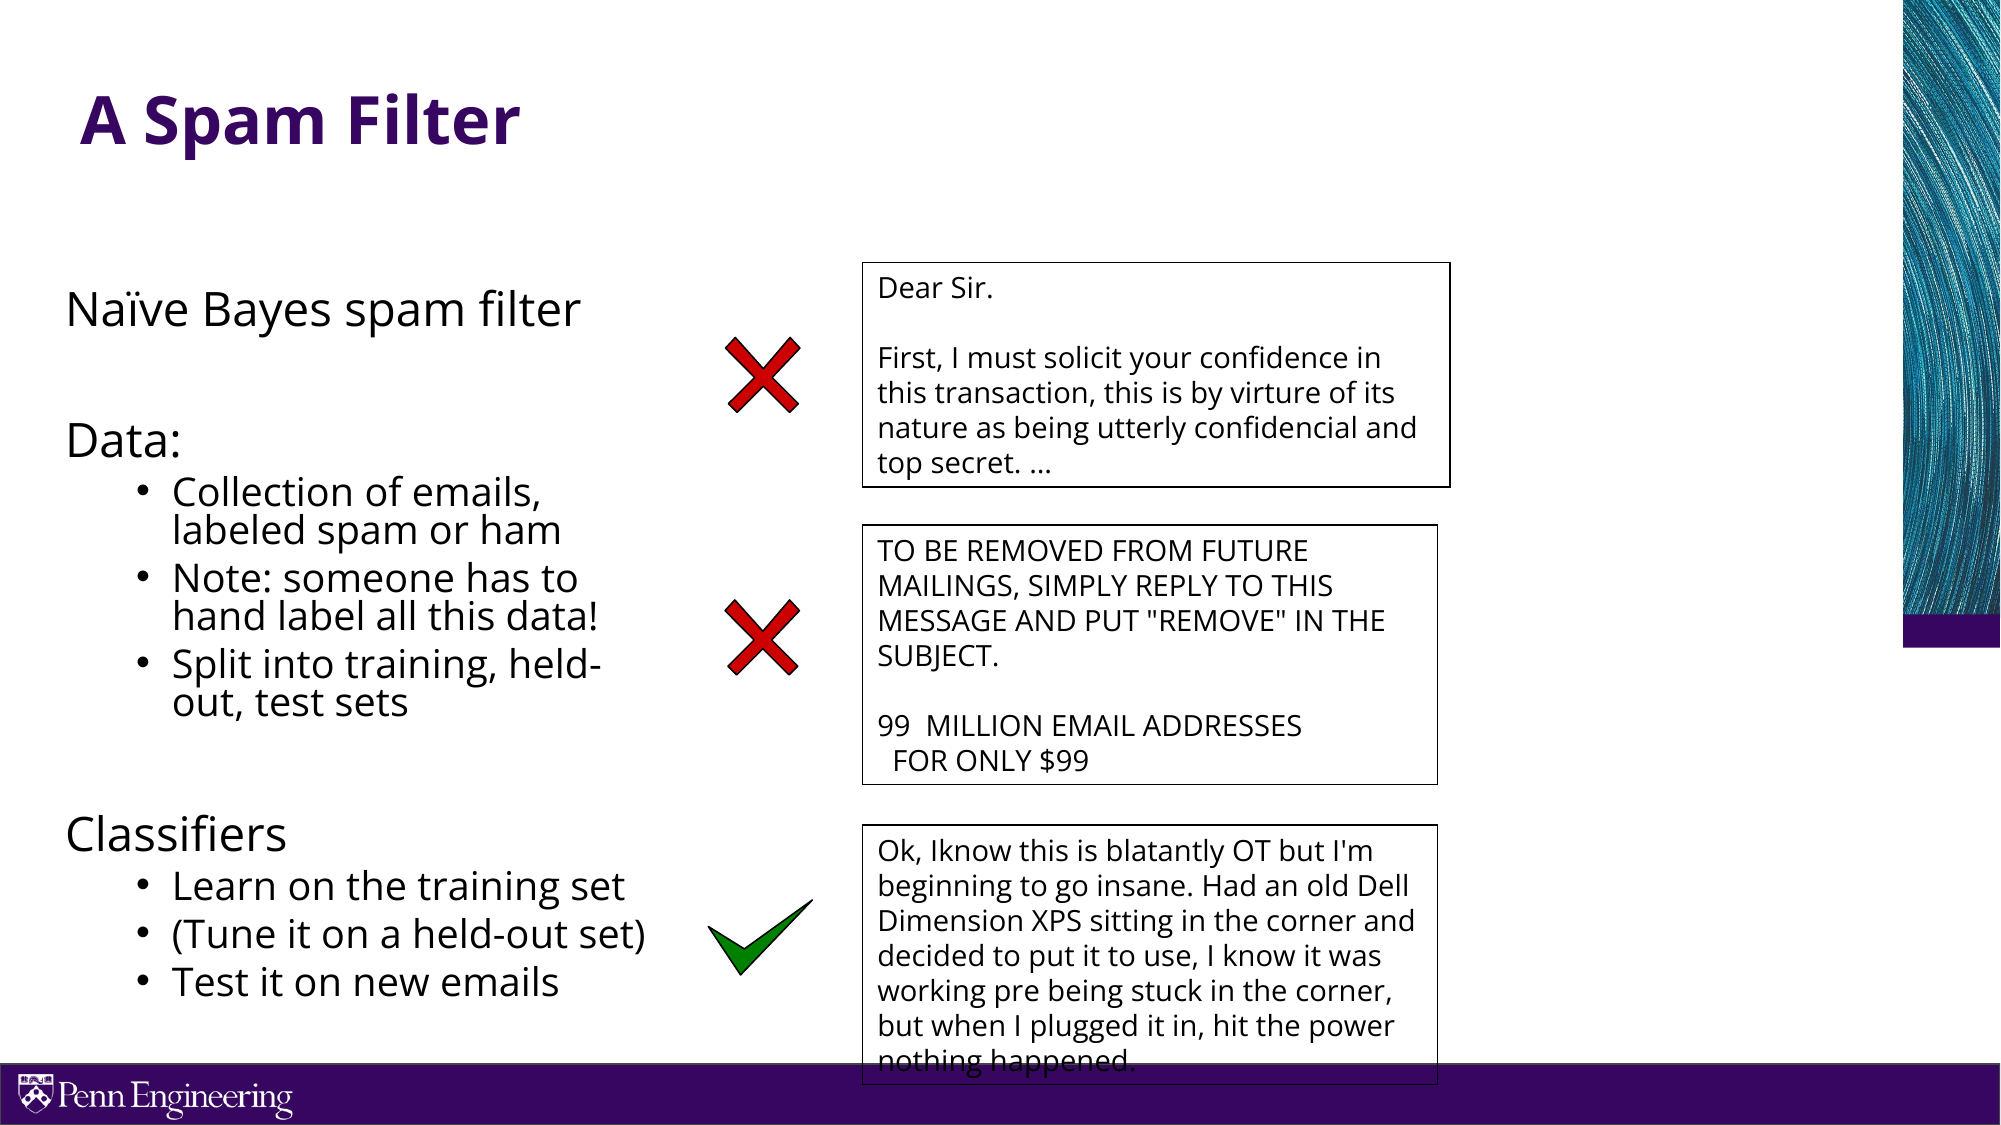

# A Spam Filter
Dear Sir.

First, I must solicit your confidence in this transaction, this is by virture of its nature as being utterly confidencial and top secret. …
Naïve Bayes spam filter

Data:
Collection of emails, labeled spam or ham
Note: someone has to hand label all this data!
Split into training, held-out, test sets

Classifiers
Learn on the training set
(Tune it on a held-out set)
Test it on new emails

TO BE REMOVED FROM FUTURE MAILINGS, SIMPLY REPLY TO THIS MESSAGE AND PUT "REMOVE" IN THE SUBJECT.

99  MILLION EMAIL ADDRESSES
  FOR ONLY $99

Ok, Iknow this is blatantly OT but I'm beginning to go insane. Had an old Dell Dimension XPS sitting in the corner and decided to put it to use, I know it was working pre being stuck in the corner, but when I plugged it in, hit the power nothing happened.